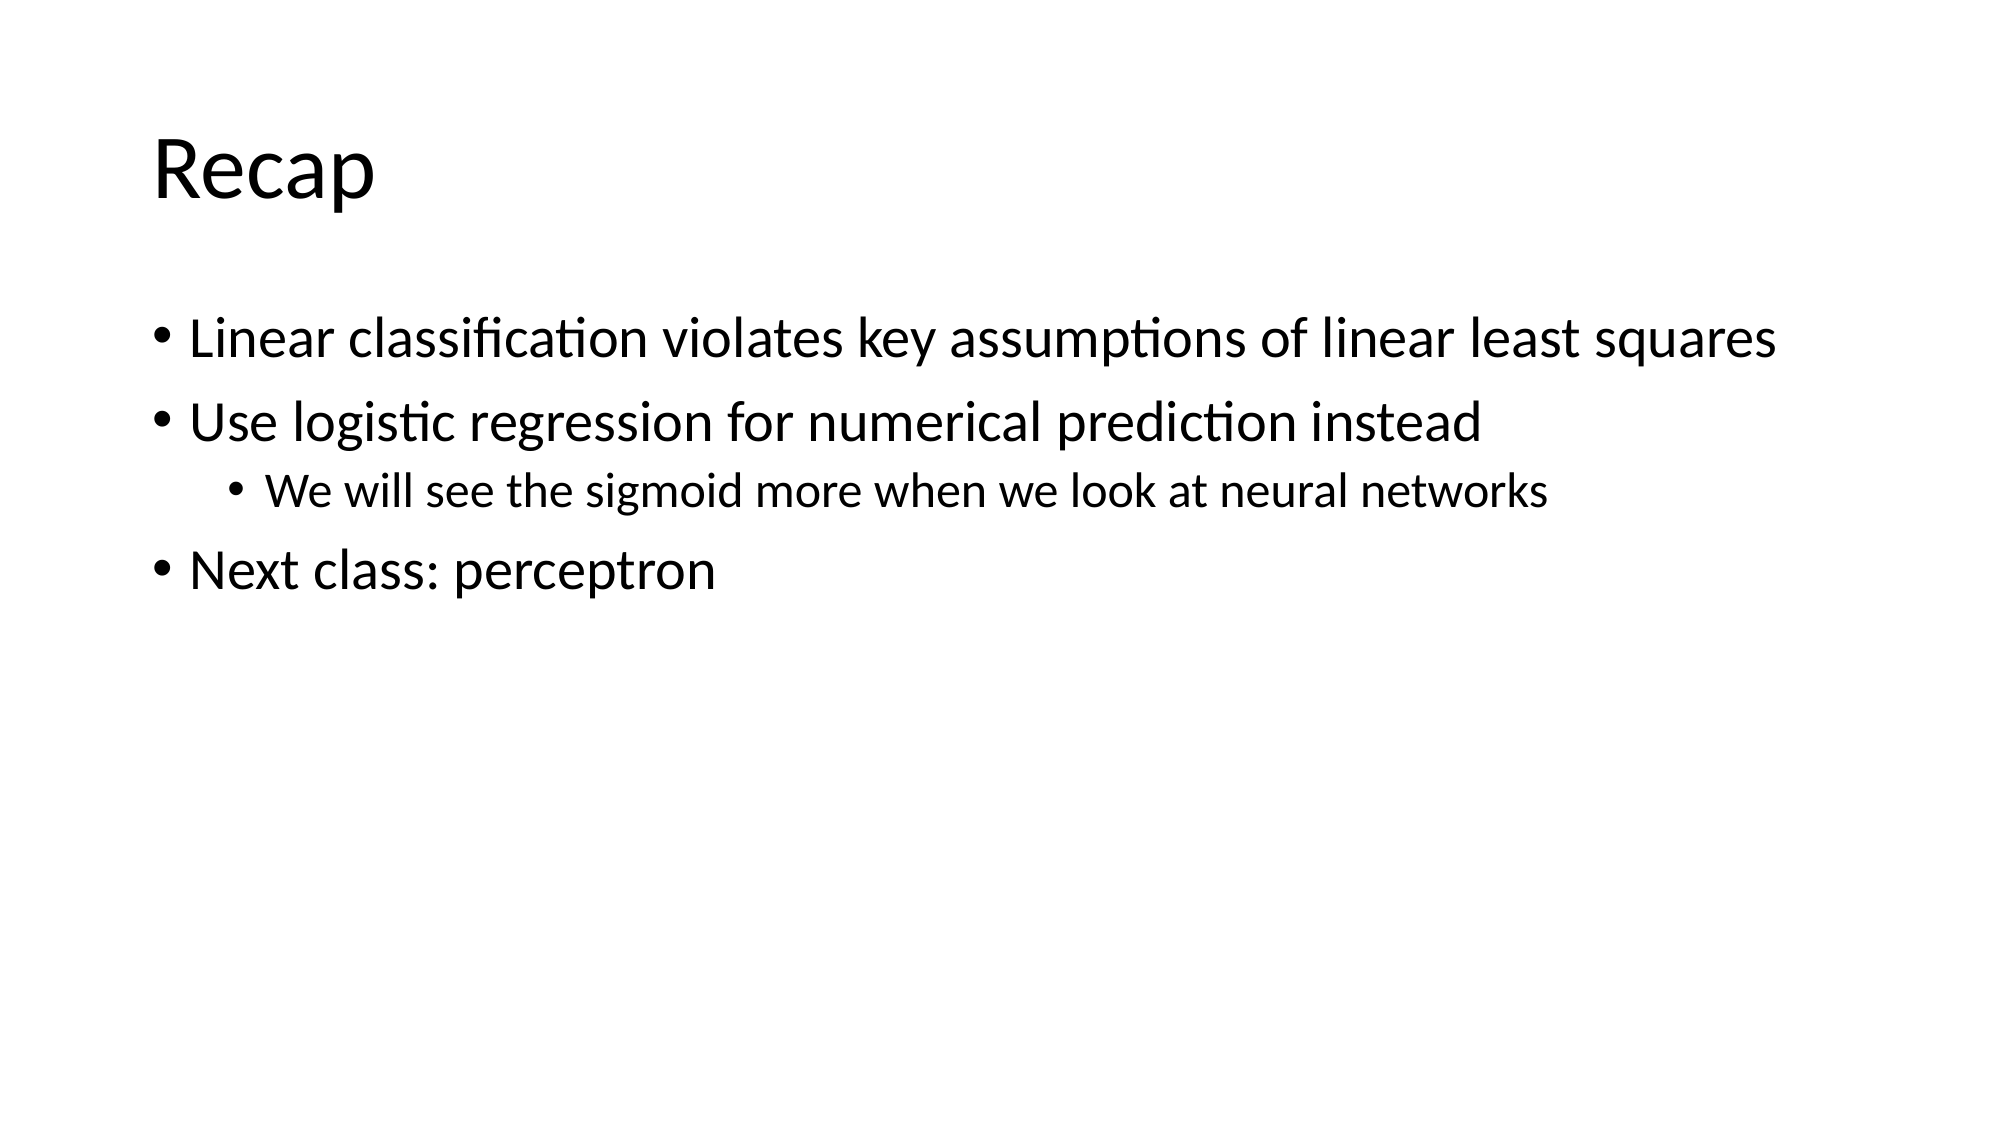

# Recap
Linear classification violates key assumptions of linear least squares
Use logistic regression for numerical prediction instead
We will see the sigmoid more when we look at neural networks
Next class: perceptron